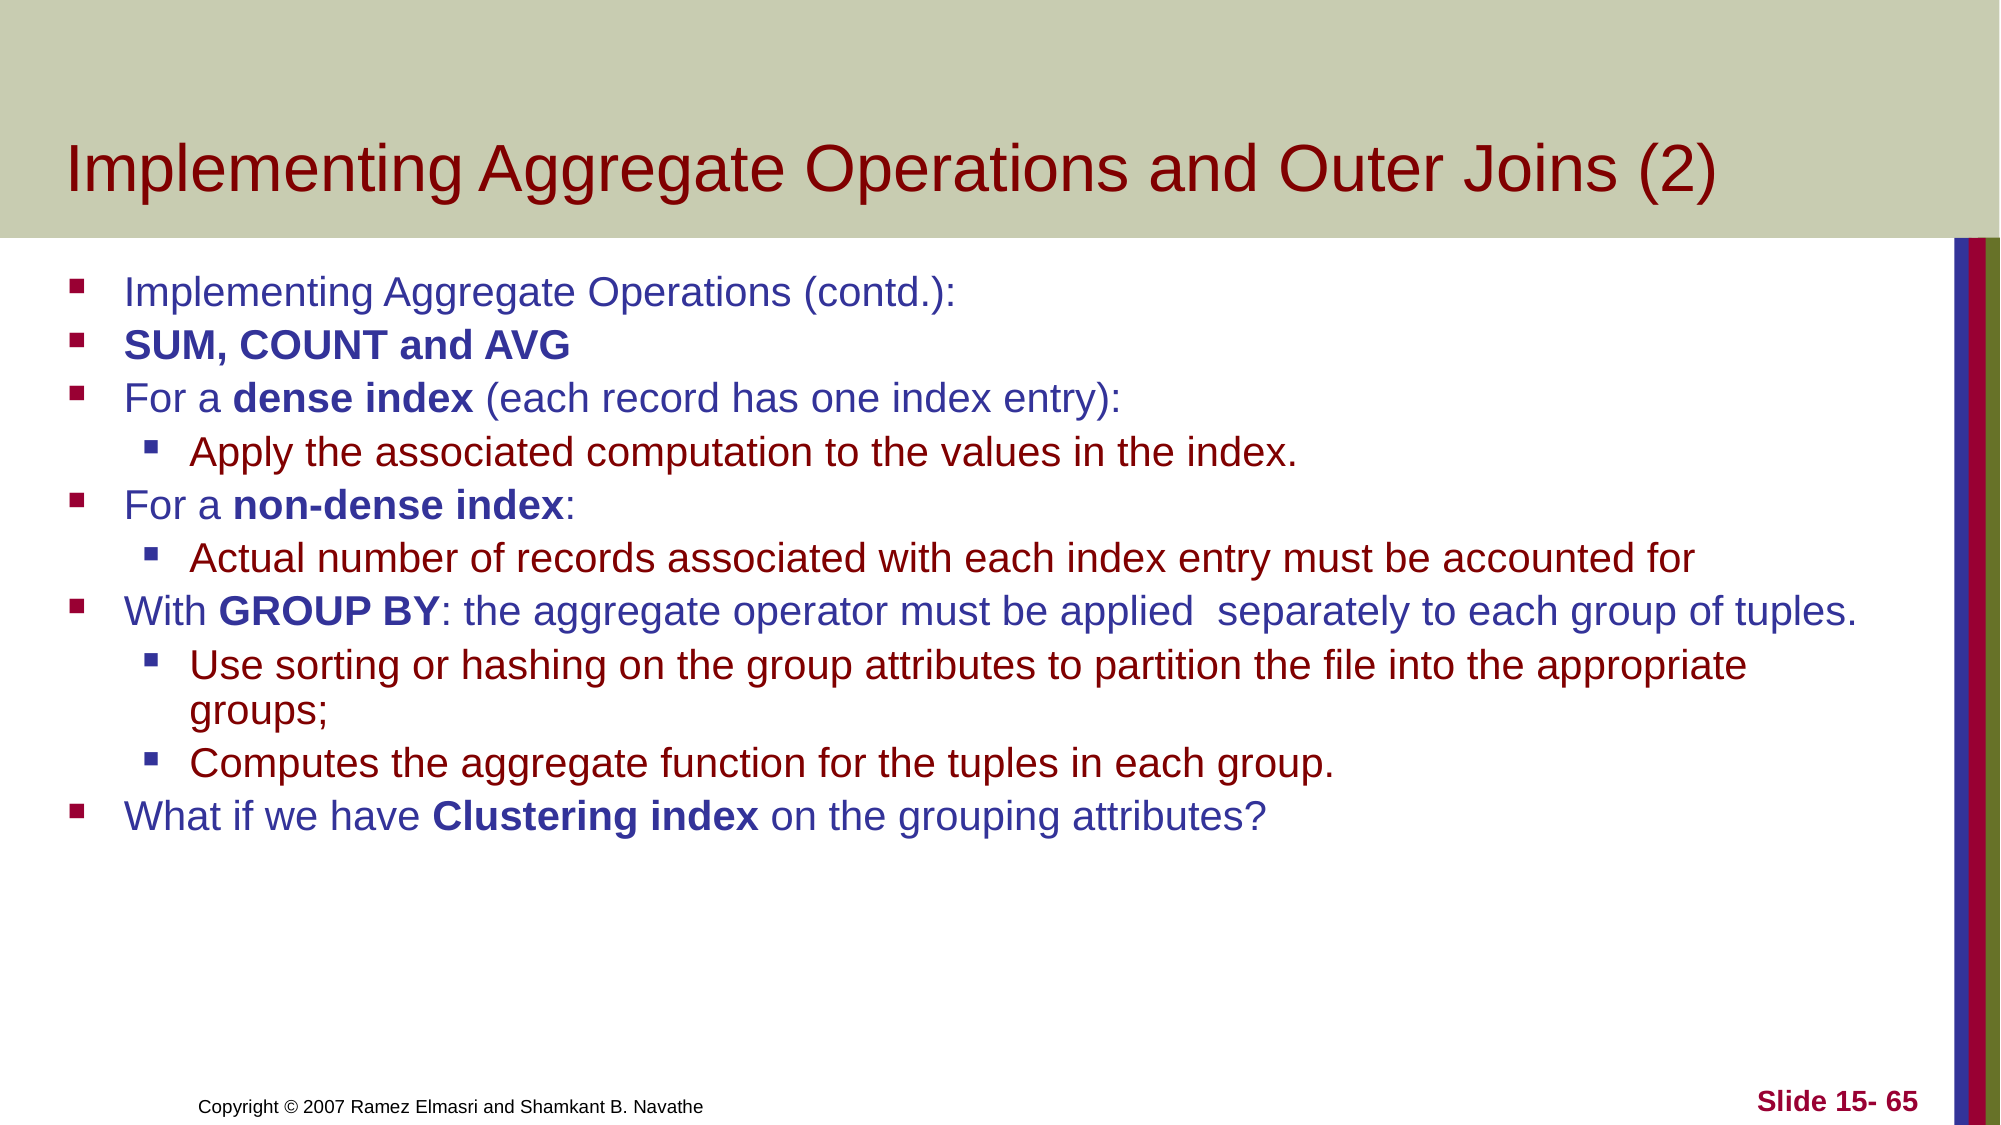

# Implementing Aggregate Operations and Outer Joins (2)
Implementing Aggregate Operations (contd.):
SUM, COUNT and AVG
For a dense index (each record has one index entry):
Apply the associated computation to the values in the index.
For a non-dense index:
Actual number of records associated with each index entry must be accounted for
With GROUP BY: the aggregate operator must be applied  separately to each group of tuples.
Use sorting or hashing on the group attributes to partition the file into the appropriate groups;
Computes the aggregate function for the tuples in each group.
What if we have Clustering index on the grouping attributes?
Slide 15- 65